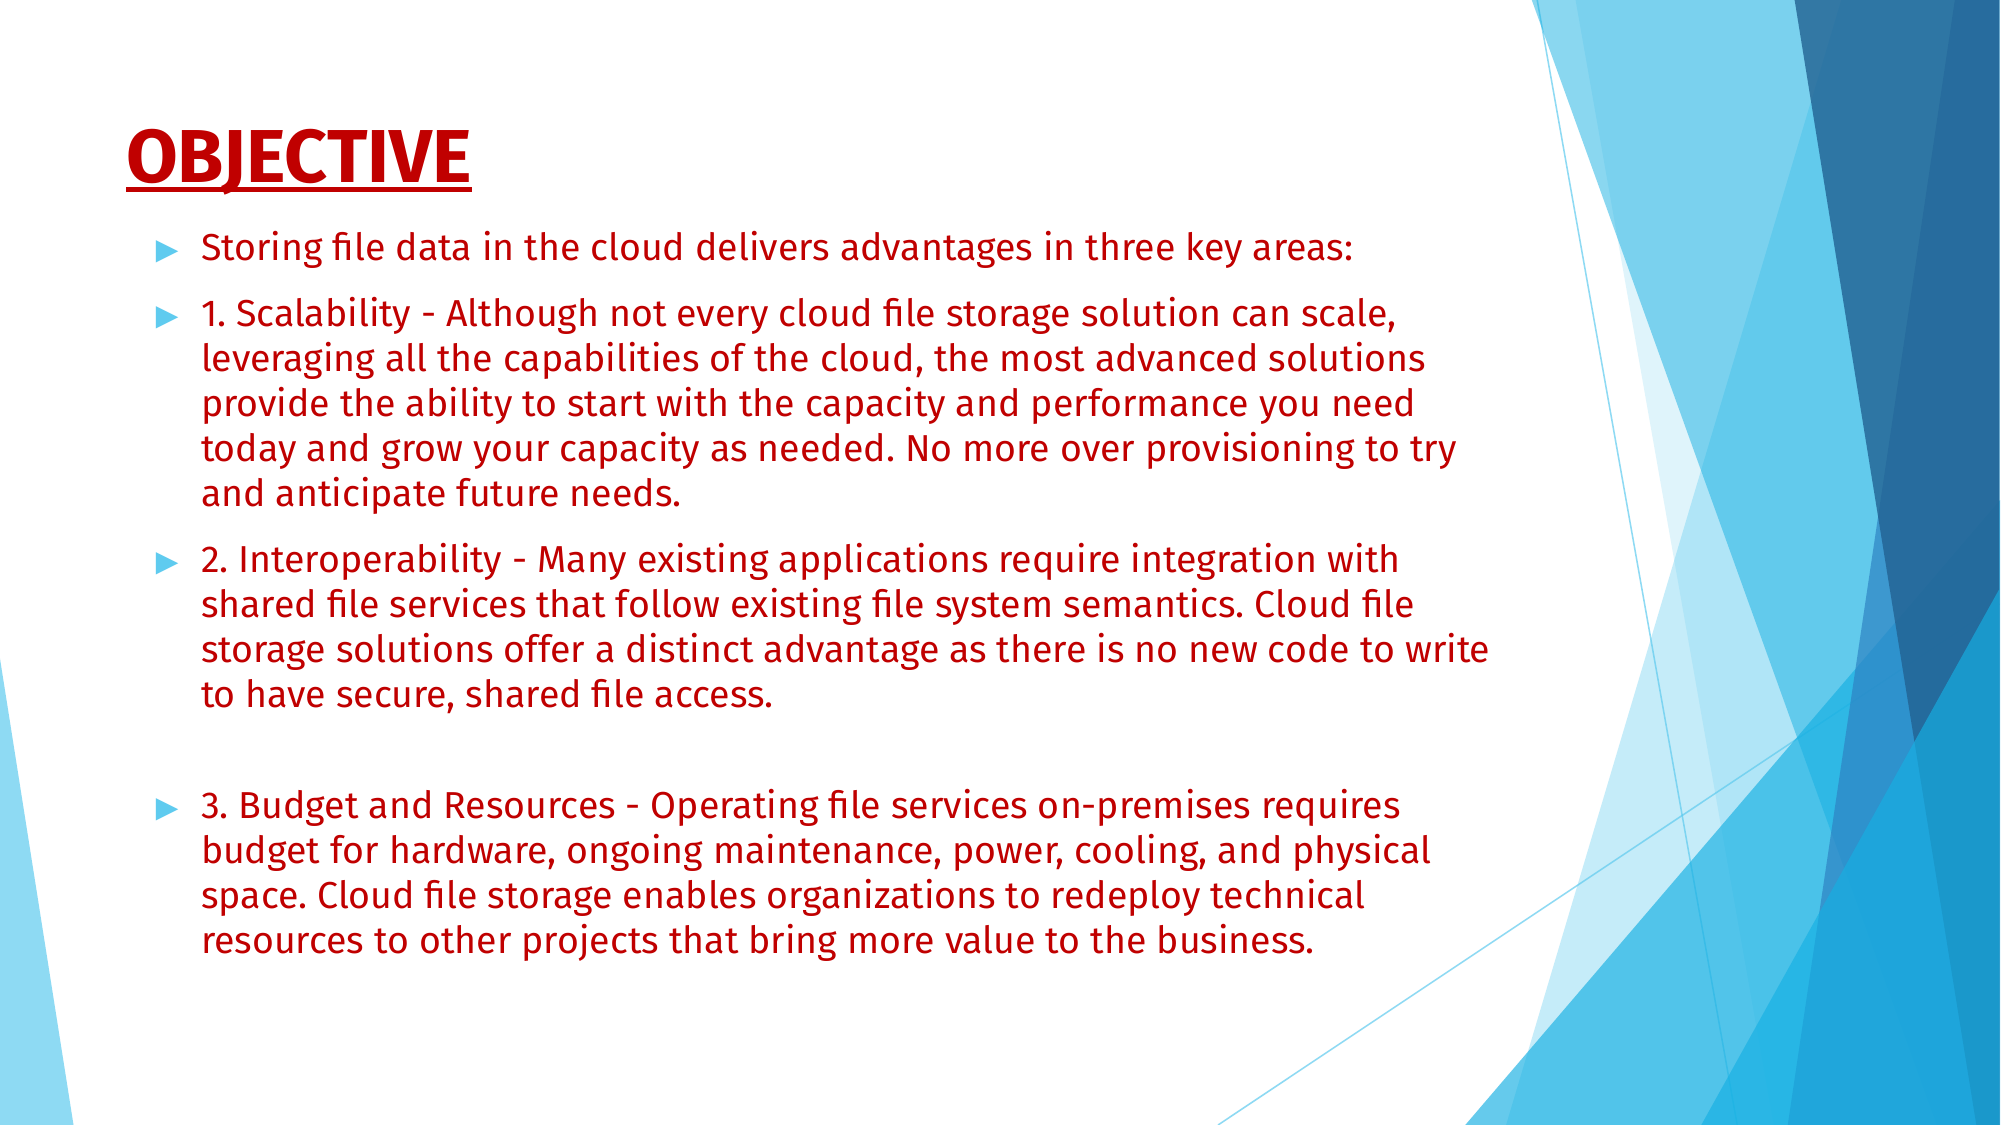

# OBJECTIVE
Storing file data in the cloud delivers advantages in three key areas:
1. Scalability - Although not every cloud file storage solution can scale, leveraging all the capabilities of the cloud, the most advanced solutions provide the ability to start with the capacity and performance you need today and grow your capacity as needed. No more over provisioning to try and anticipate future needs.
2. Interoperability - Many existing applications require integration with shared file services that follow existing file system semantics. Cloud file storage solutions offer a distinct advantage as there is no new code to write to have secure, shared file access.
3. Budget and Resources - Operating file services on-premises requires budget for hardware, ongoing maintenance, power, cooling, and physical space. Cloud file storage enables organizations to redeploy technical resources to other projects that bring more value to the business.